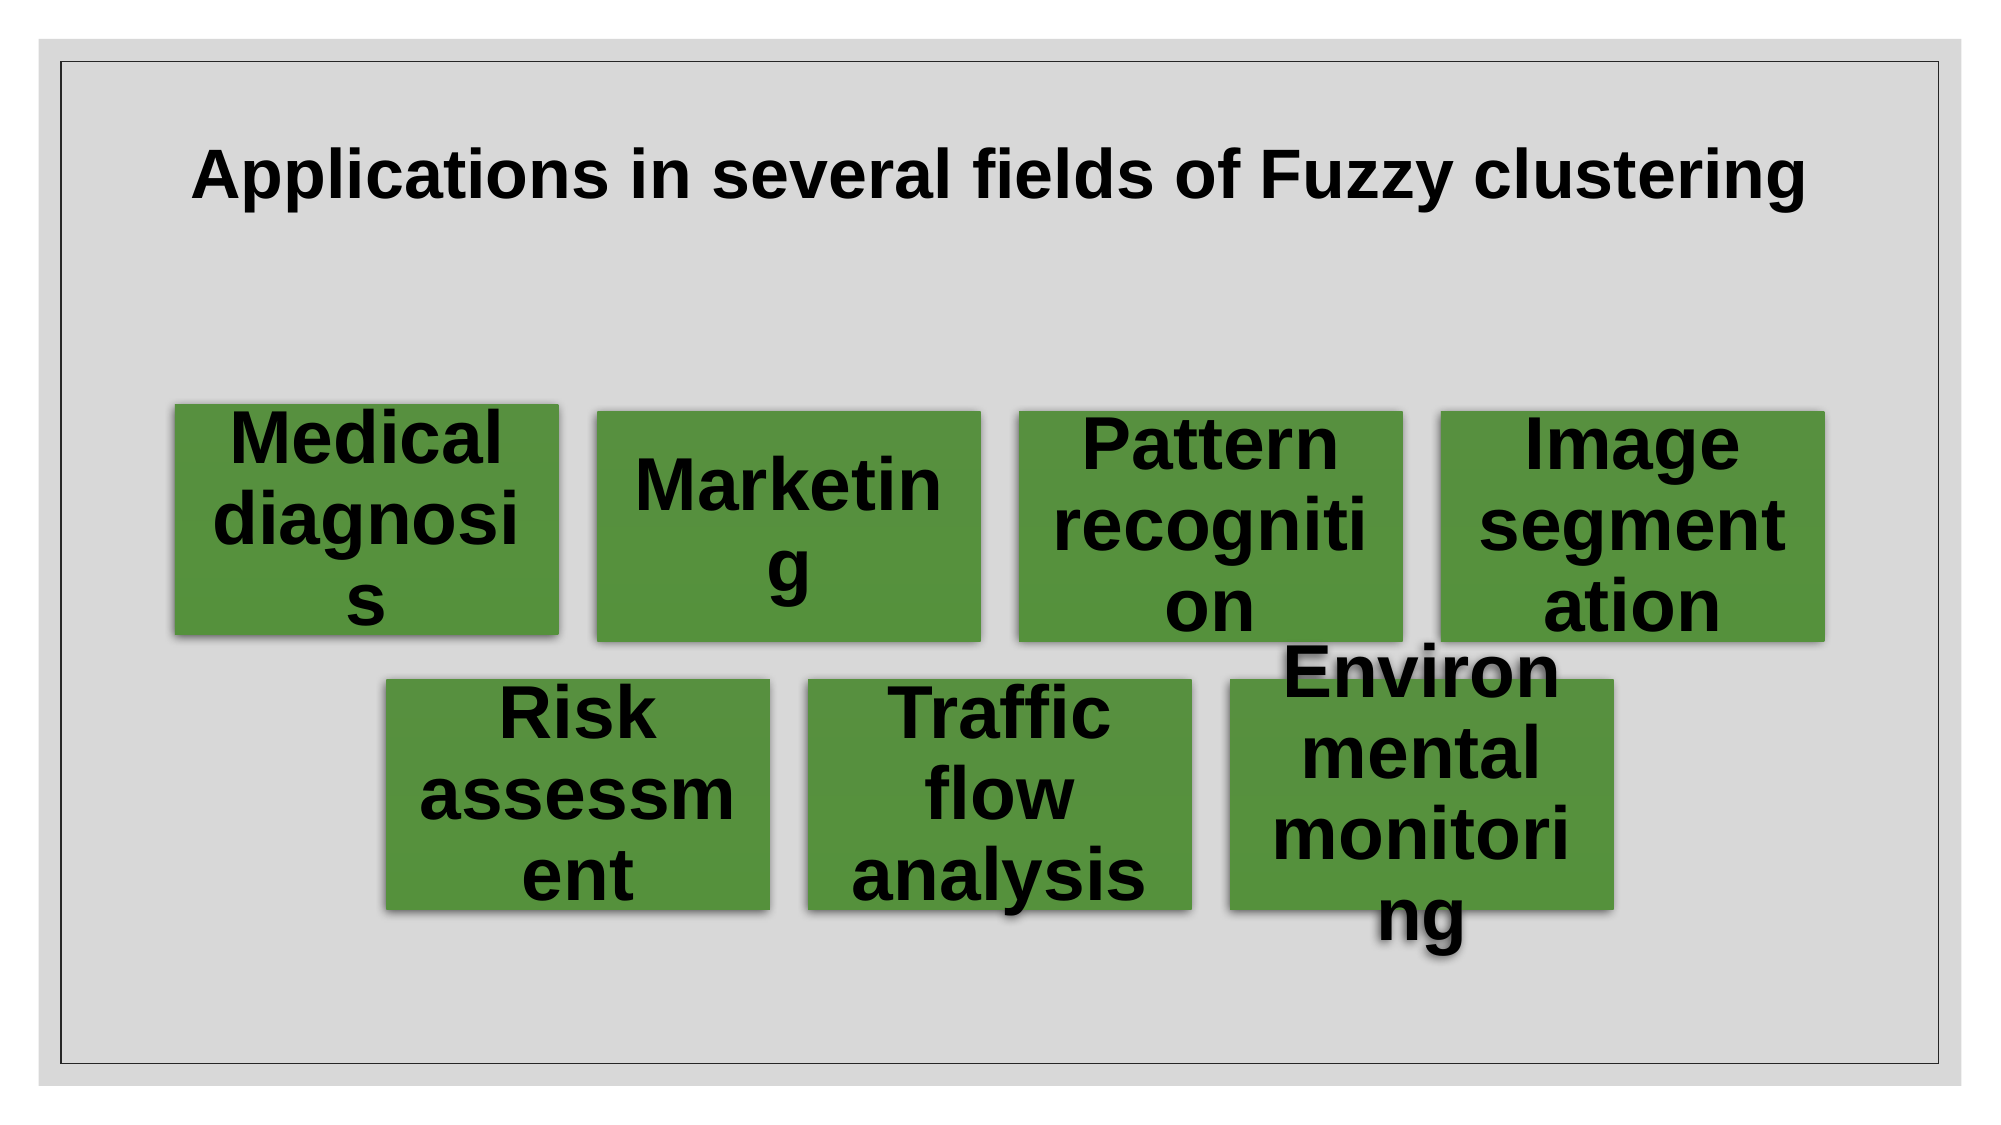

# Applications in several fields of Fuzzy clustering
Image segmentation
Pattern recognition
Marketing
Medical diagnosis
Environmental monitoring
Traffic flow analysis
Risk assessment